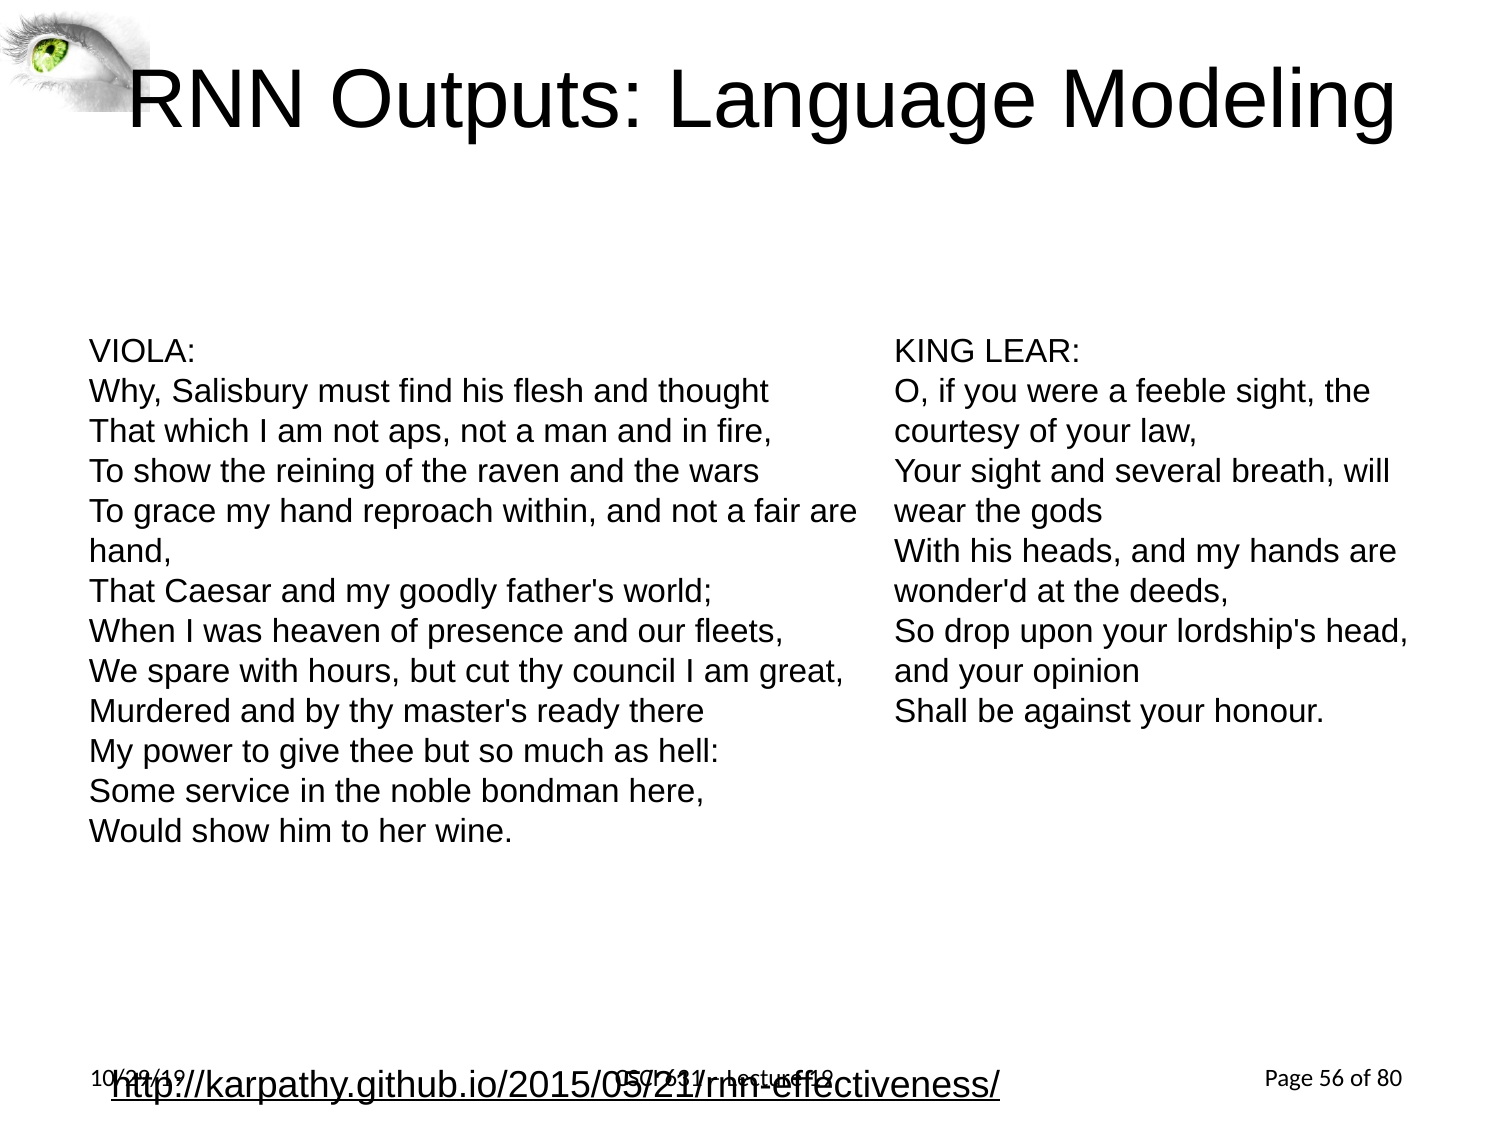

# RNN Outputs: Language Modeling
KING LEAR:
O, if you were a feeble sight, the courtesy of your law,
Your sight and several breath, will wear the gods
With his heads, and my hands are wonder'd at the deeds,
So drop upon your lordship's head, and your opinion
Shall be against your honour.
VIOLA:
Why, Salisbury must find his flesh and thought
That which I am not aps, not a man and in fire,
To show the reining of the raven and the wars
To grace my hand reproach within, and not a fair are hand,
That Caesar and my goodly father's world;
When I was heaven of presence and our fleets,
We spare with hours, but cut thy council I am great,
Murdered and by thy master's ready there
My power to give thee but so much as hell:
Some service in the noble bondman here,
Would show him to her wine.
http://karpathy.github.io/2015/05/21/rnn-effectiveness/